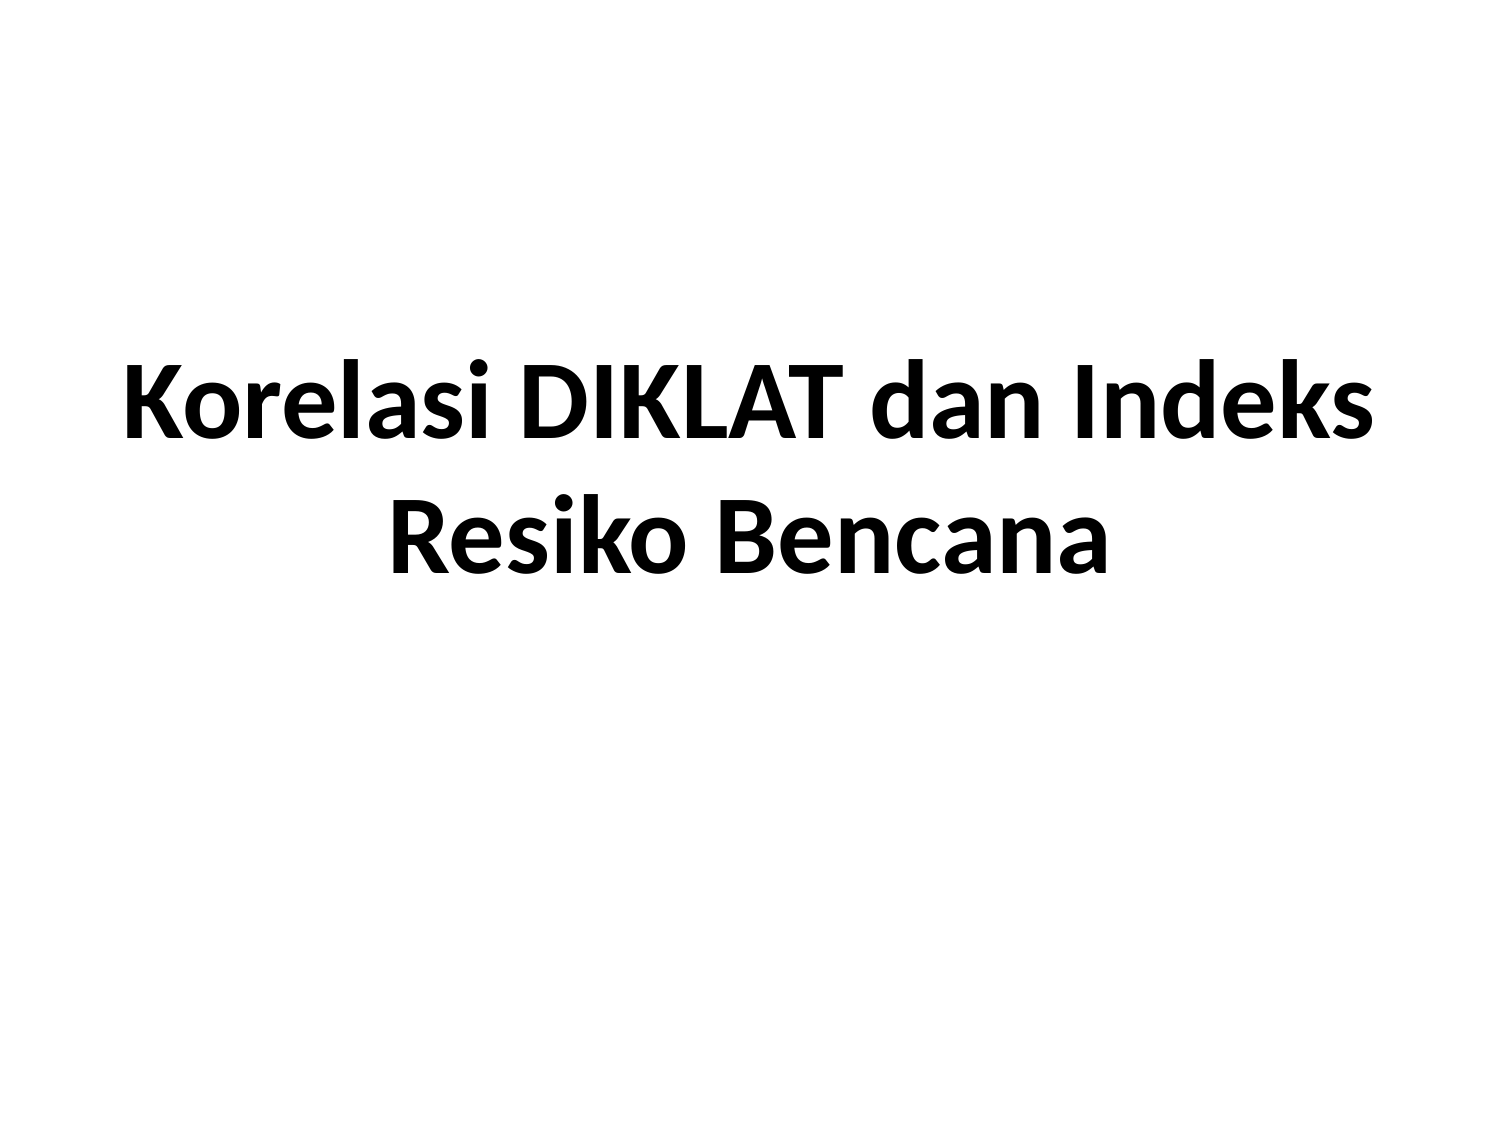

# Korelasi DIKLAT dan Indeks Resiko Bencana